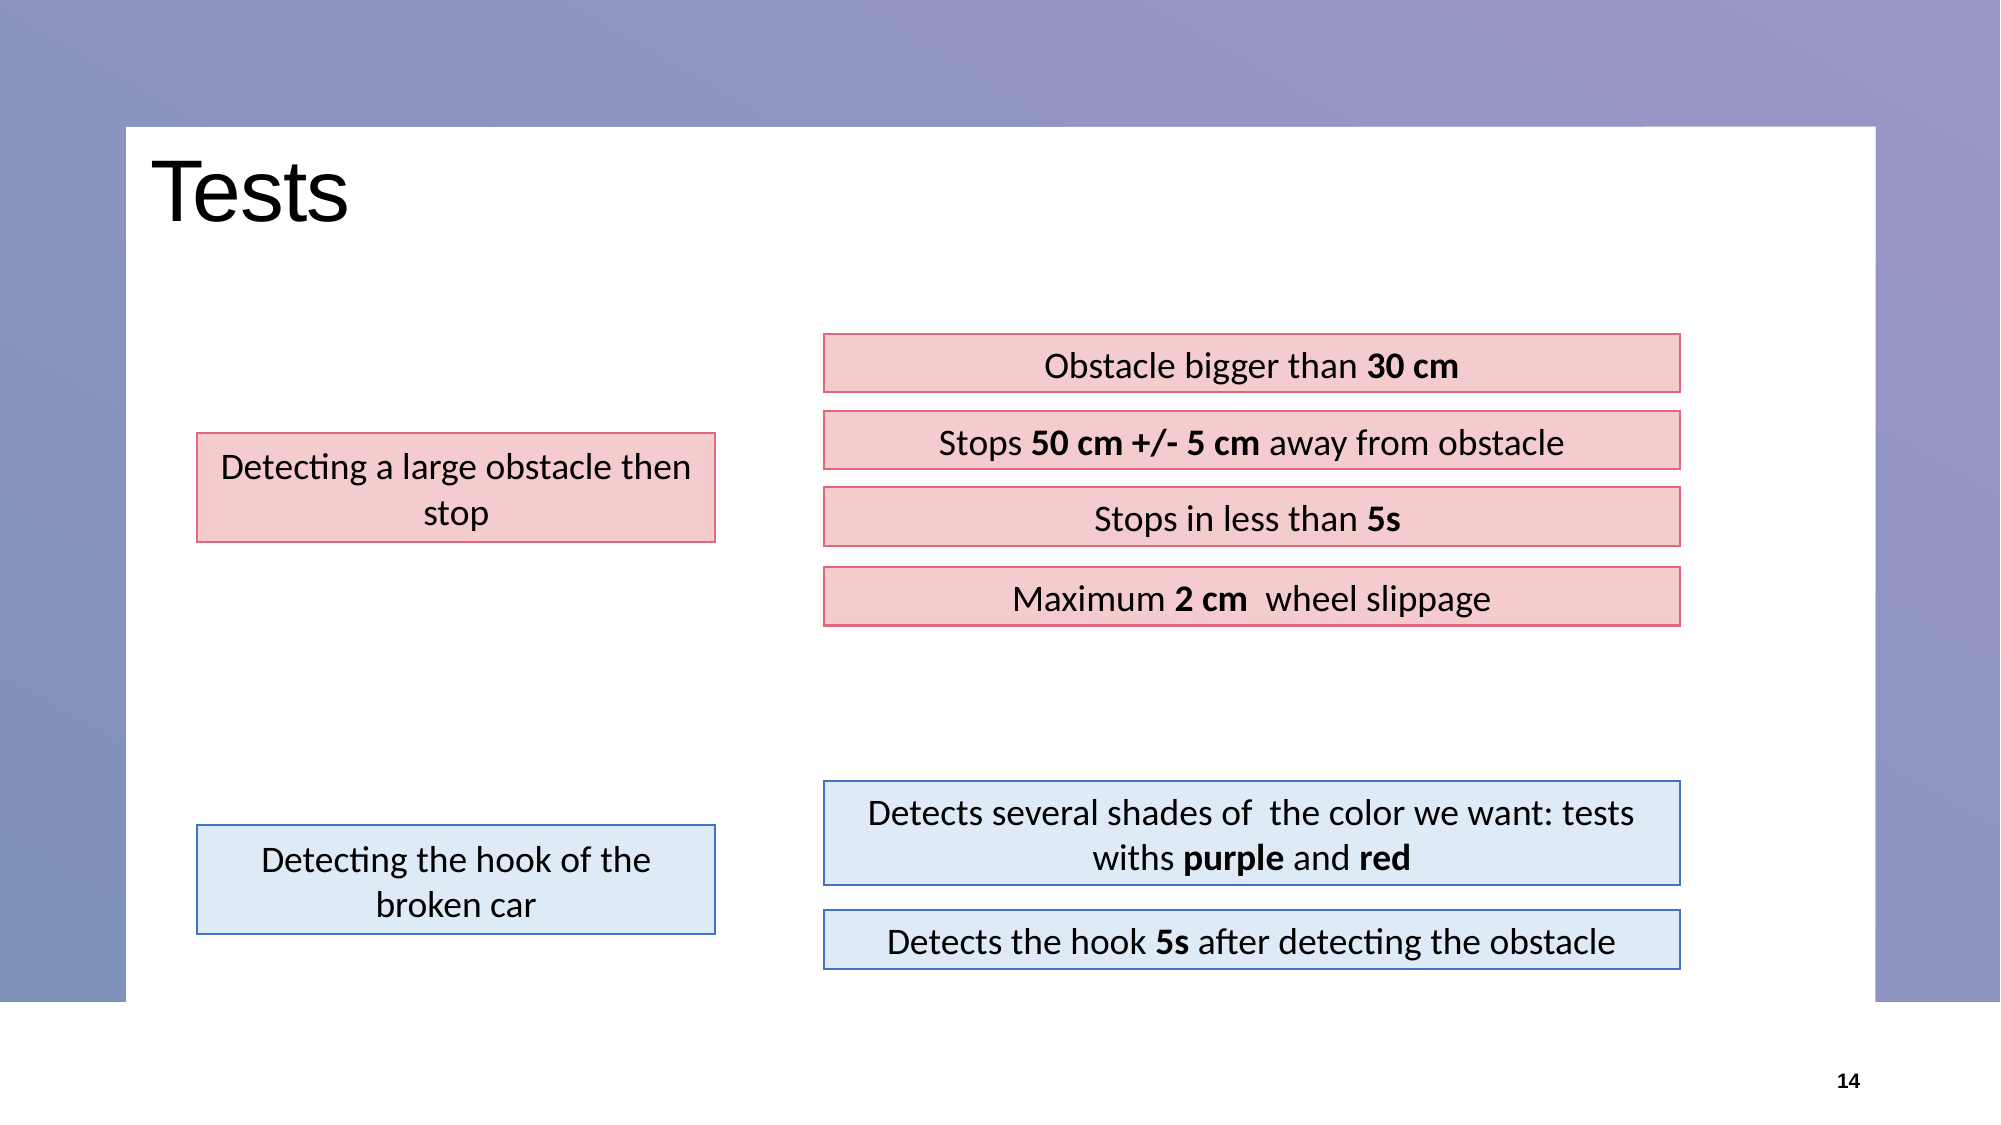

# Tests
Obstacle bigger than 30 cm
Stops 50 cm +/- 5 cm away from obstacle
Detecting a large obstacle then stop
Stops in less than 5s
Maximum 2 cm  wheel slippage
Detects several shades of  the color we want: tests withs purple and red
Detecting the hook of the broken car
Detects the hook 5s after detecting the obstacle
14